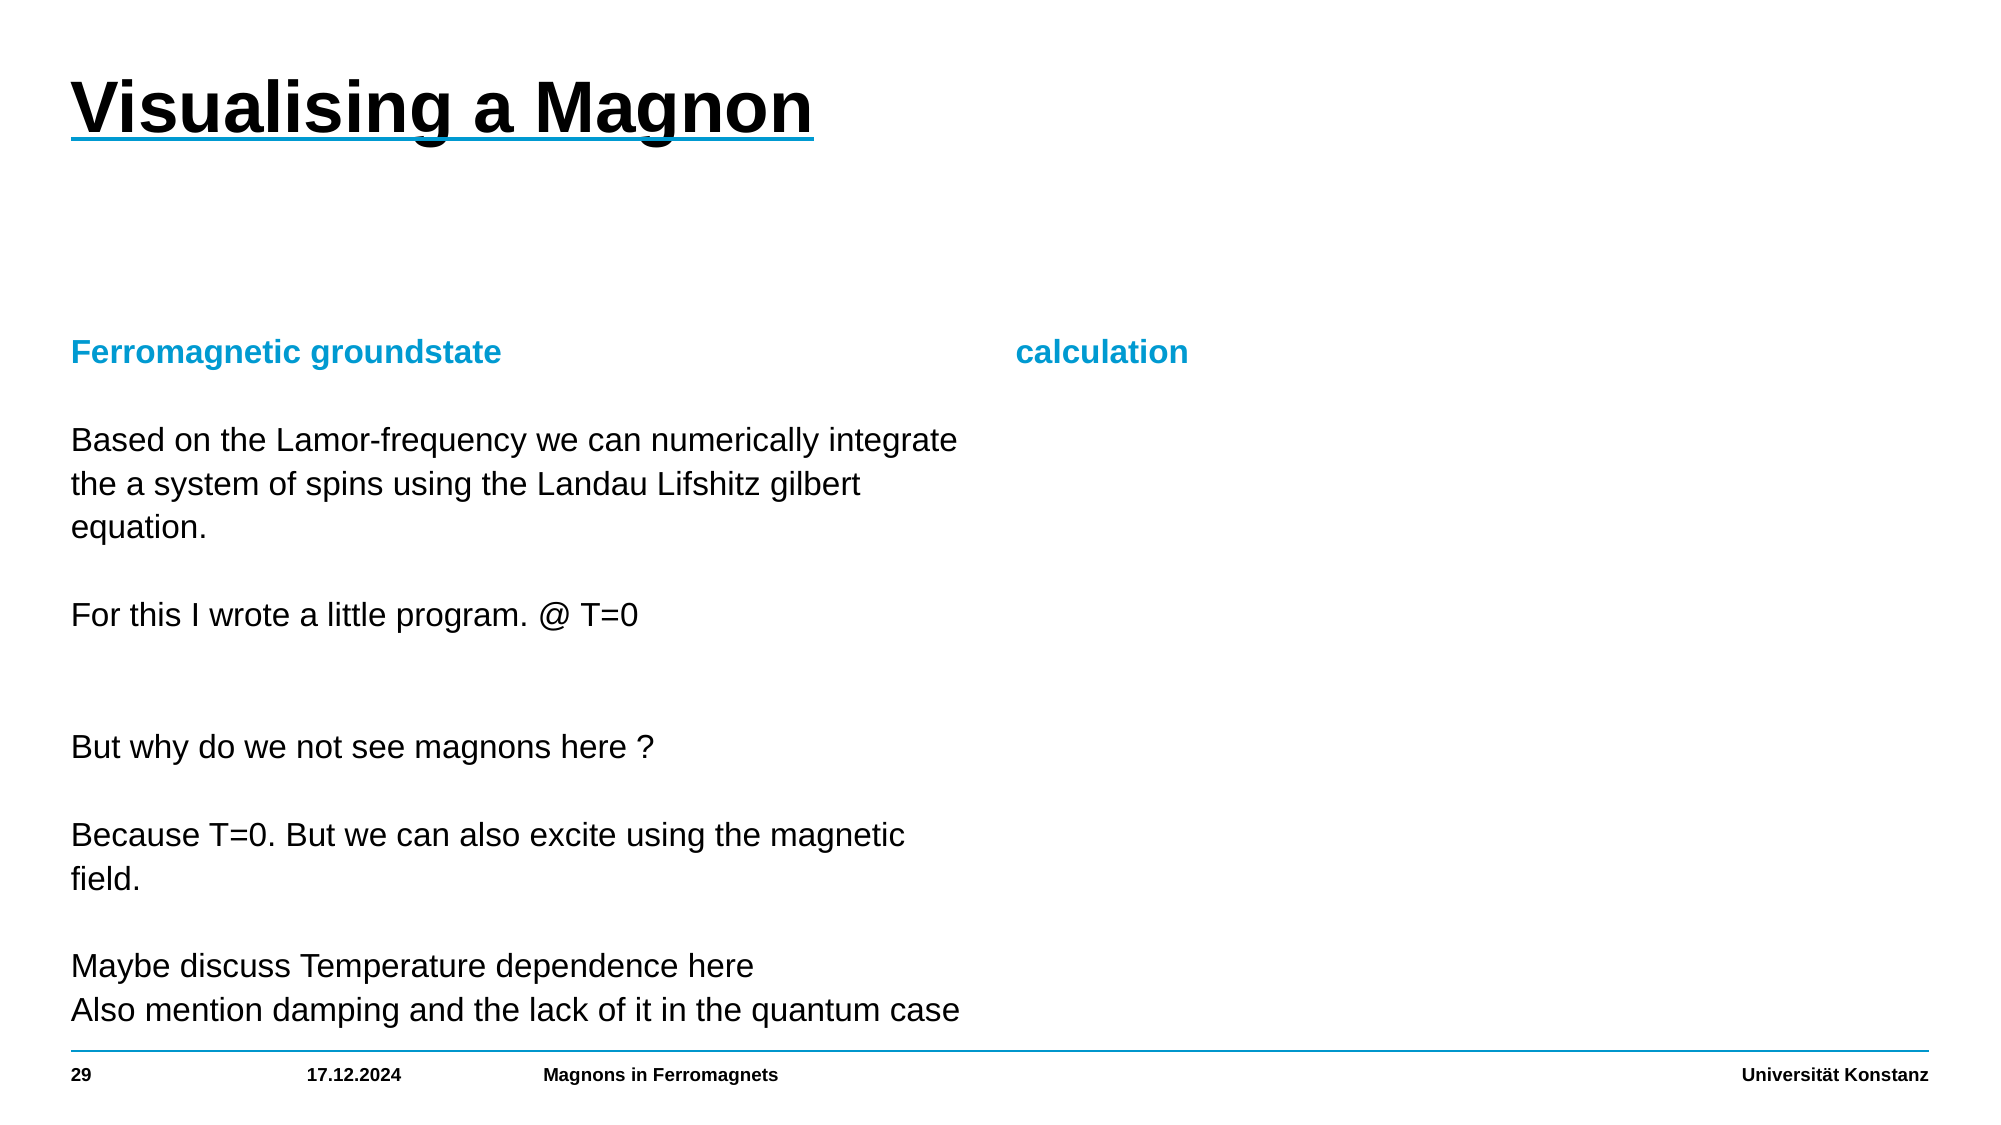

# Visualising a Magnon
Ferromagnetic groundstate

Based on the Lamor-frequency we can numerically integrate the a system of spins using the Landau Lifshitz gilbert equation.

For this I wrote a little program. @ T=0

But why do we not see magnons here ?

Because T=0. But we can also excite using the magnetic field.

Maybe discuss Temperature dependence here
Also mention damping and the lack of it in the quantum case

calculation
29
17.12.2024
Magnons in Ferromagnets